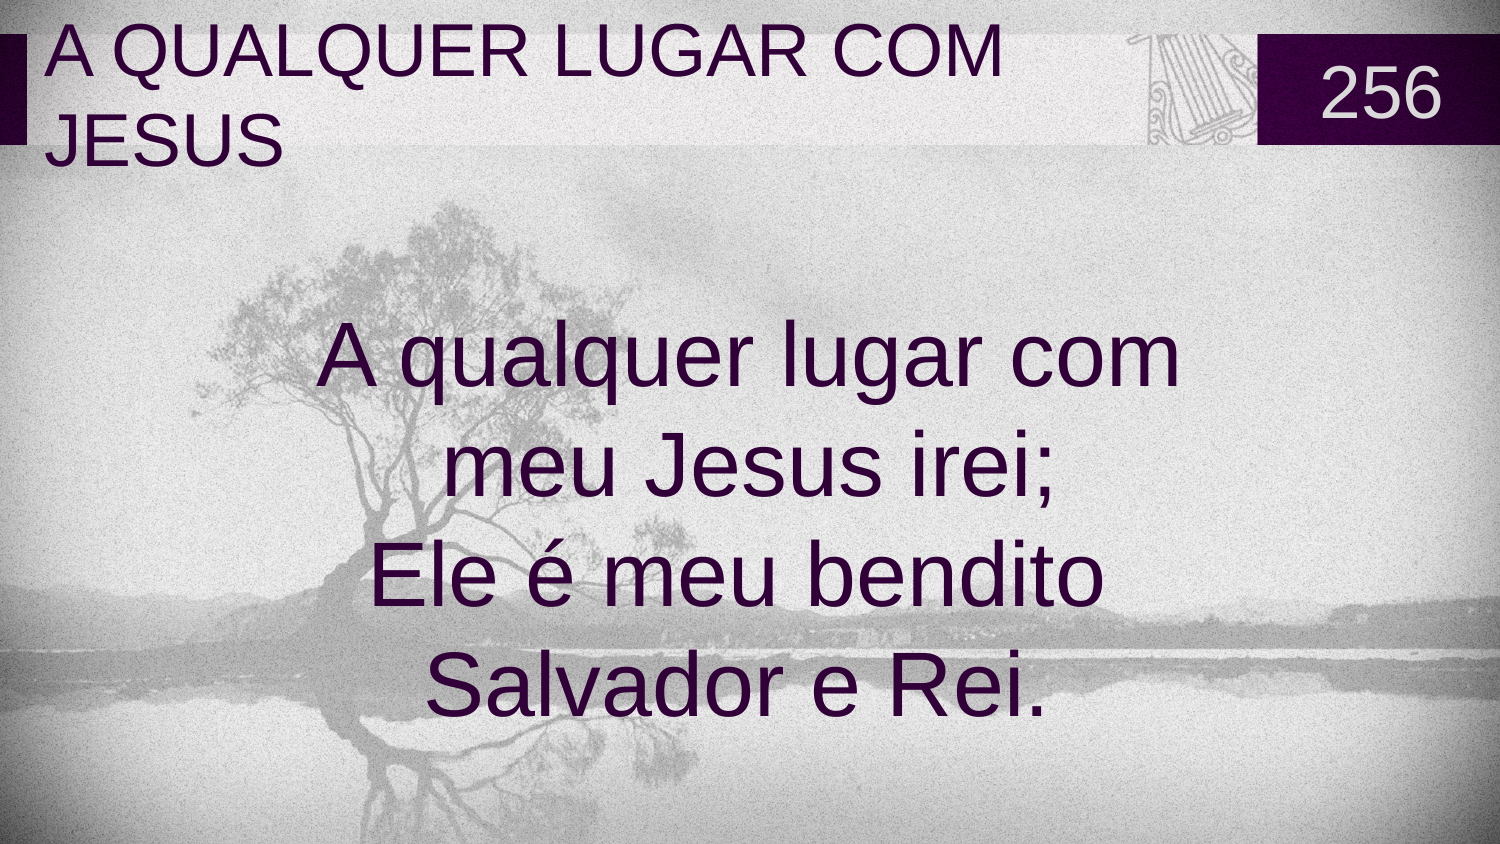

# A QUALQUER LUGAR COM JESUS
256
A qualquer lugar com
 meu Jesus irei;
Ele é meu bendito
Salvador e Rei.